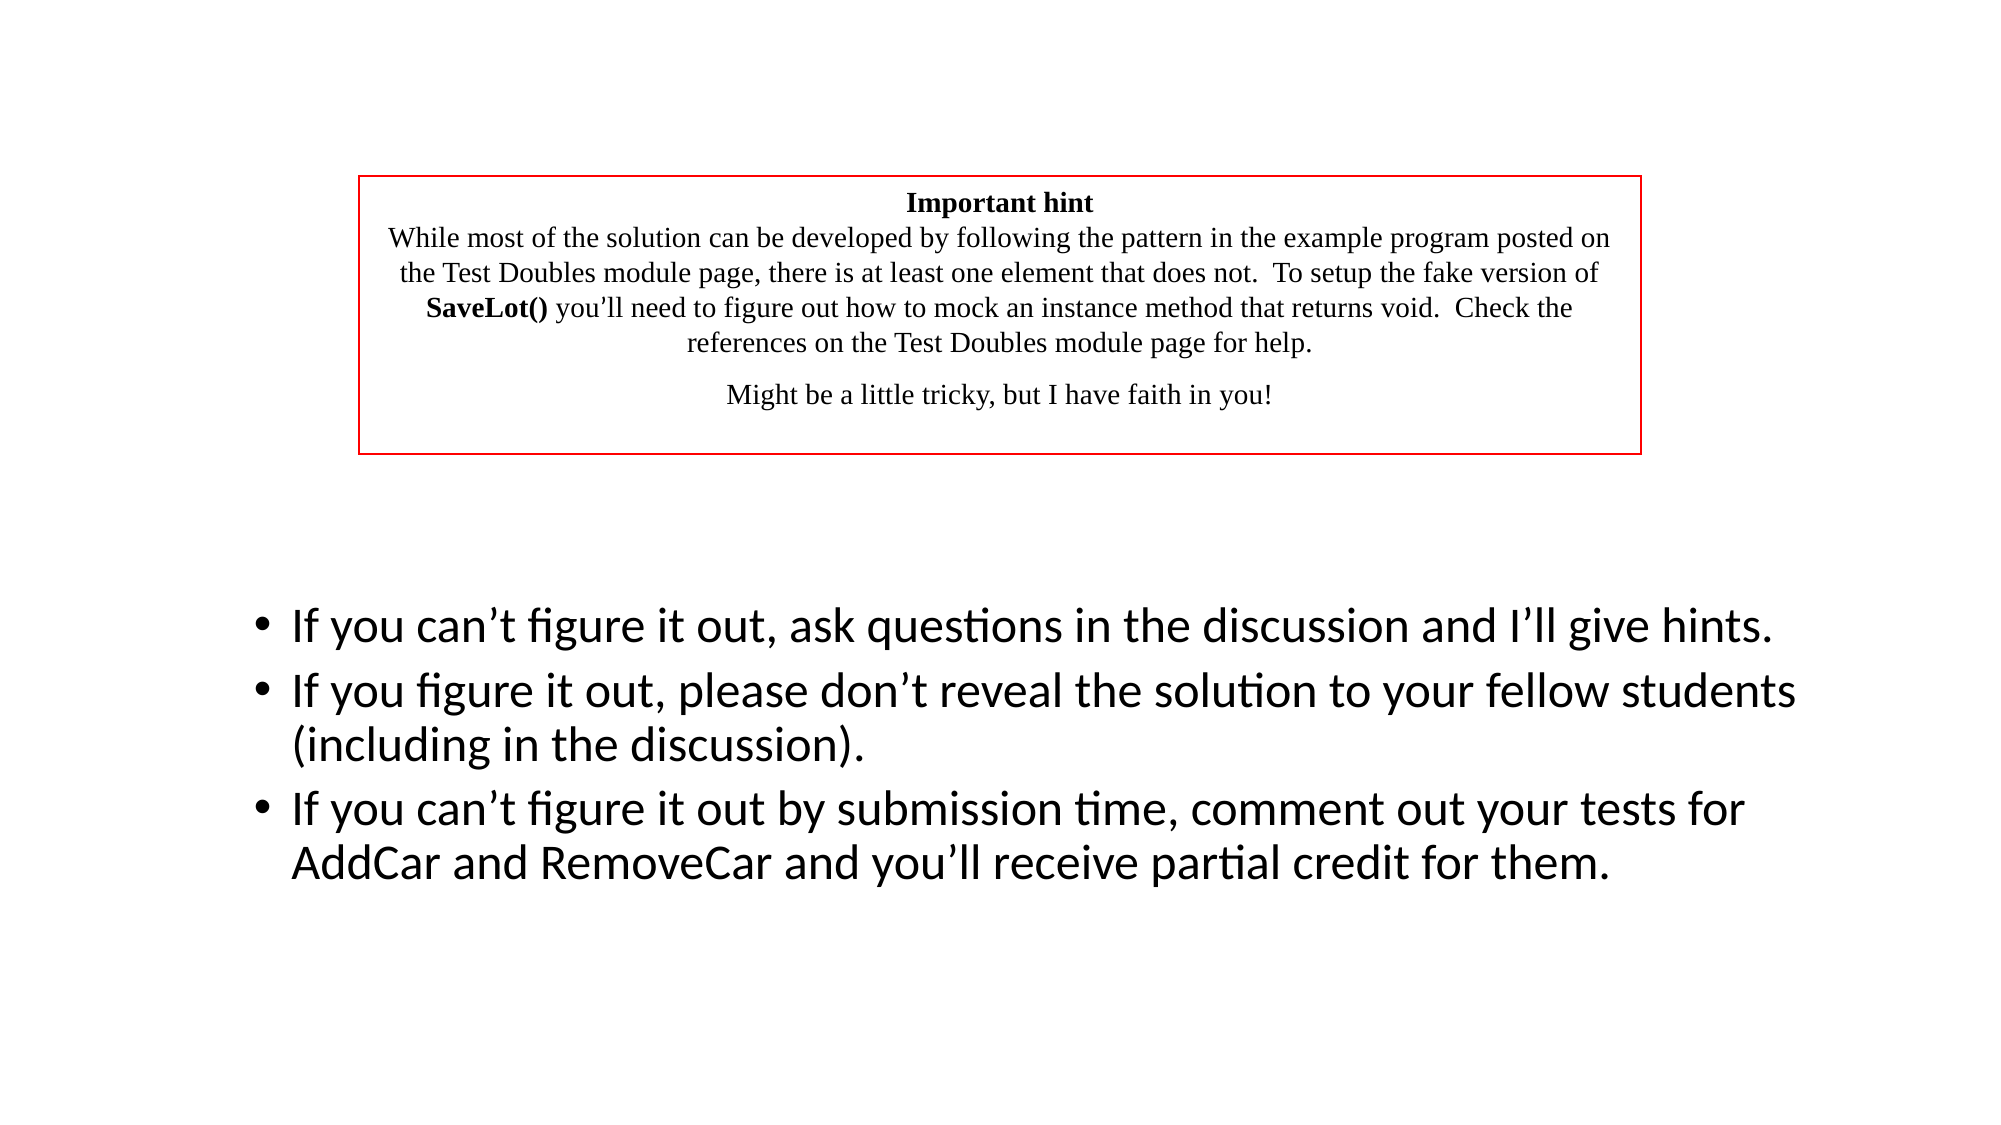

Important hint
While most of the solution can be developed by following the pattern in the example program posted on the Test Doubles module page, there is at least one element that does not.  To setup the fake version of SaveLot() you’ll need to figure out how to mock an instance method that returns void.  Check the references on the Test Doubles module page for help.
Might be a little tricky, but I have faith in you!

If you can’t figure it out, ask questions in the discussion and I’ll give hints.
If you figure it out, please don’t reveal the solution to your fellow students (including in the discussion).
If you can’t figure it out by submission time, comment out your tests for AddCar and RemoveCar and you’ll receive partial credit for them.